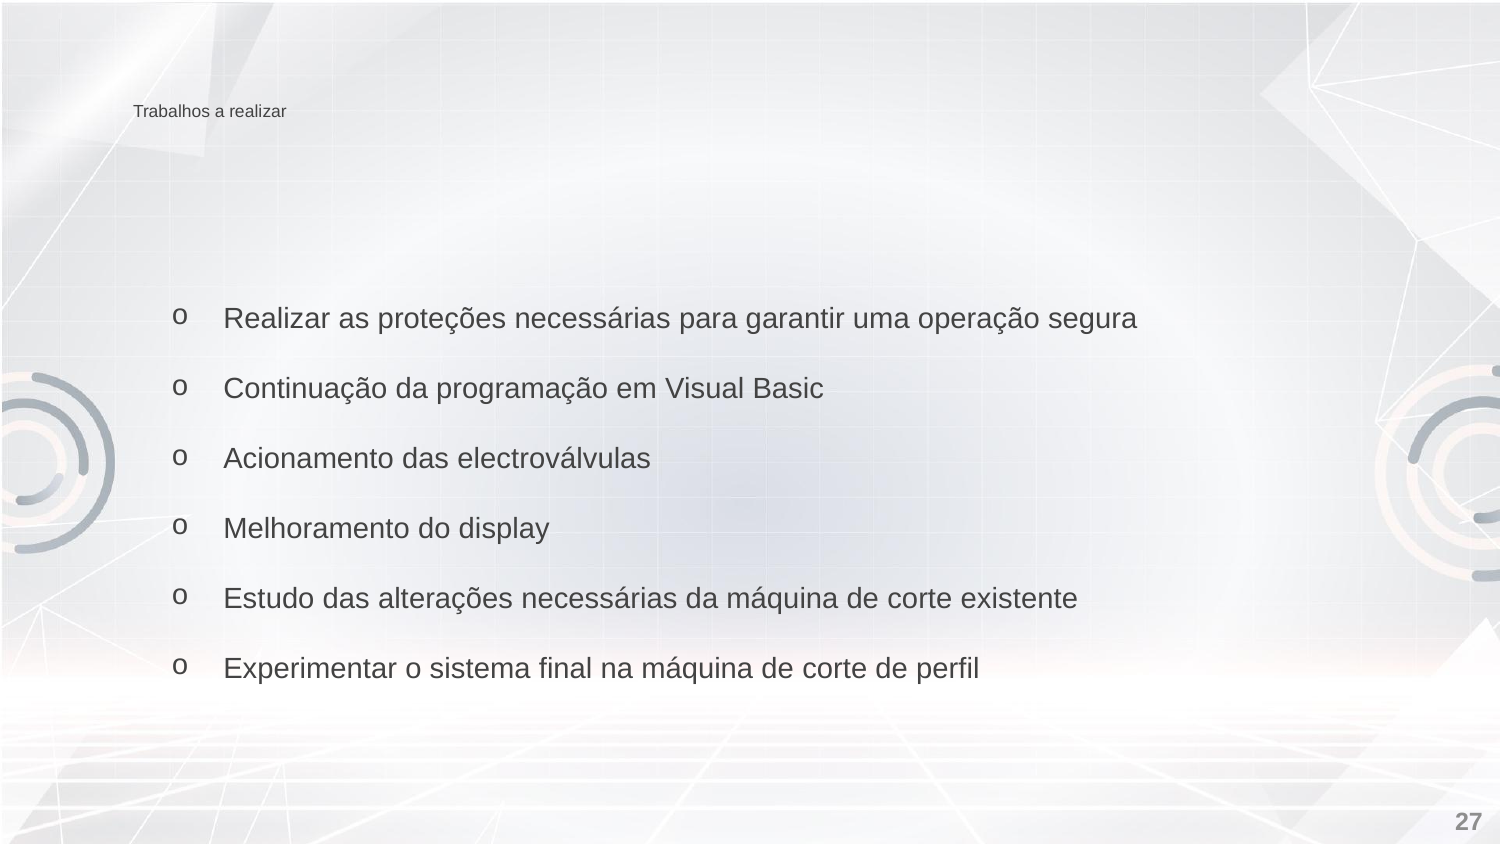

# Trabalhos a realizar

Realizar as proteções necessárias para garantir uma operação segura

Continuação da programação em Visual Basic

Acionamento das electroválvulas

Melhoramento do display

Estudo das alterações necessárias da máquina de corte existente

Experimentar o sistema final na máquina de corte de perfil
27